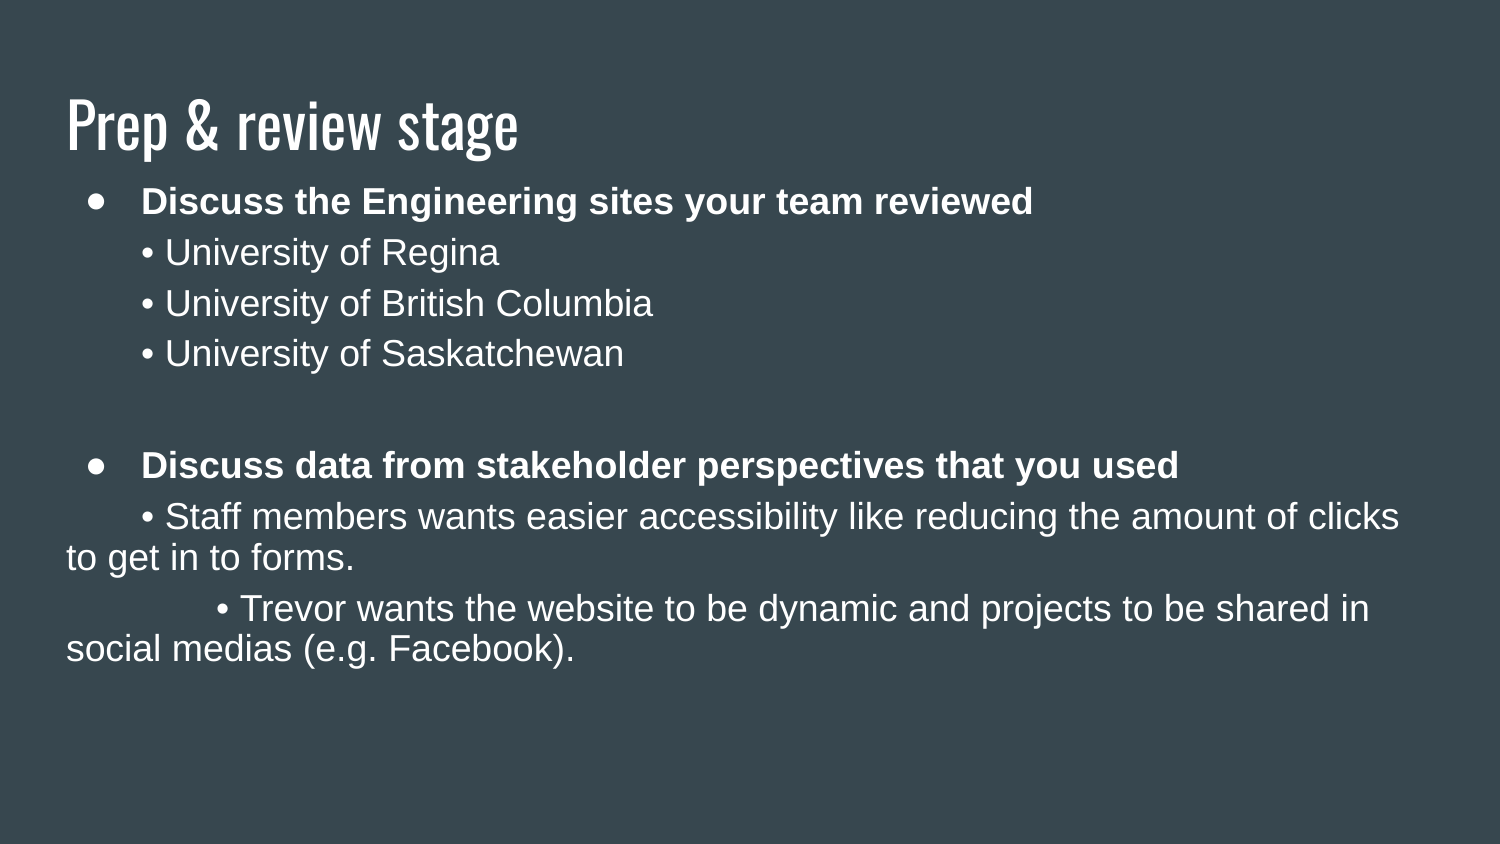

# Prep & review stage
Discuss the Engineering sites your team reviewed
• University of Regina
• University of British Columbia
• University of Saskatchewan

Discuss data from stakeholder perspectives that you used
• Staff members wants easier accessibility like reducing the amount of clicks to get in to forms.
 	• Trevor wants the website to be dynamic and projects to be shared in social medias (e.g. Facebook).